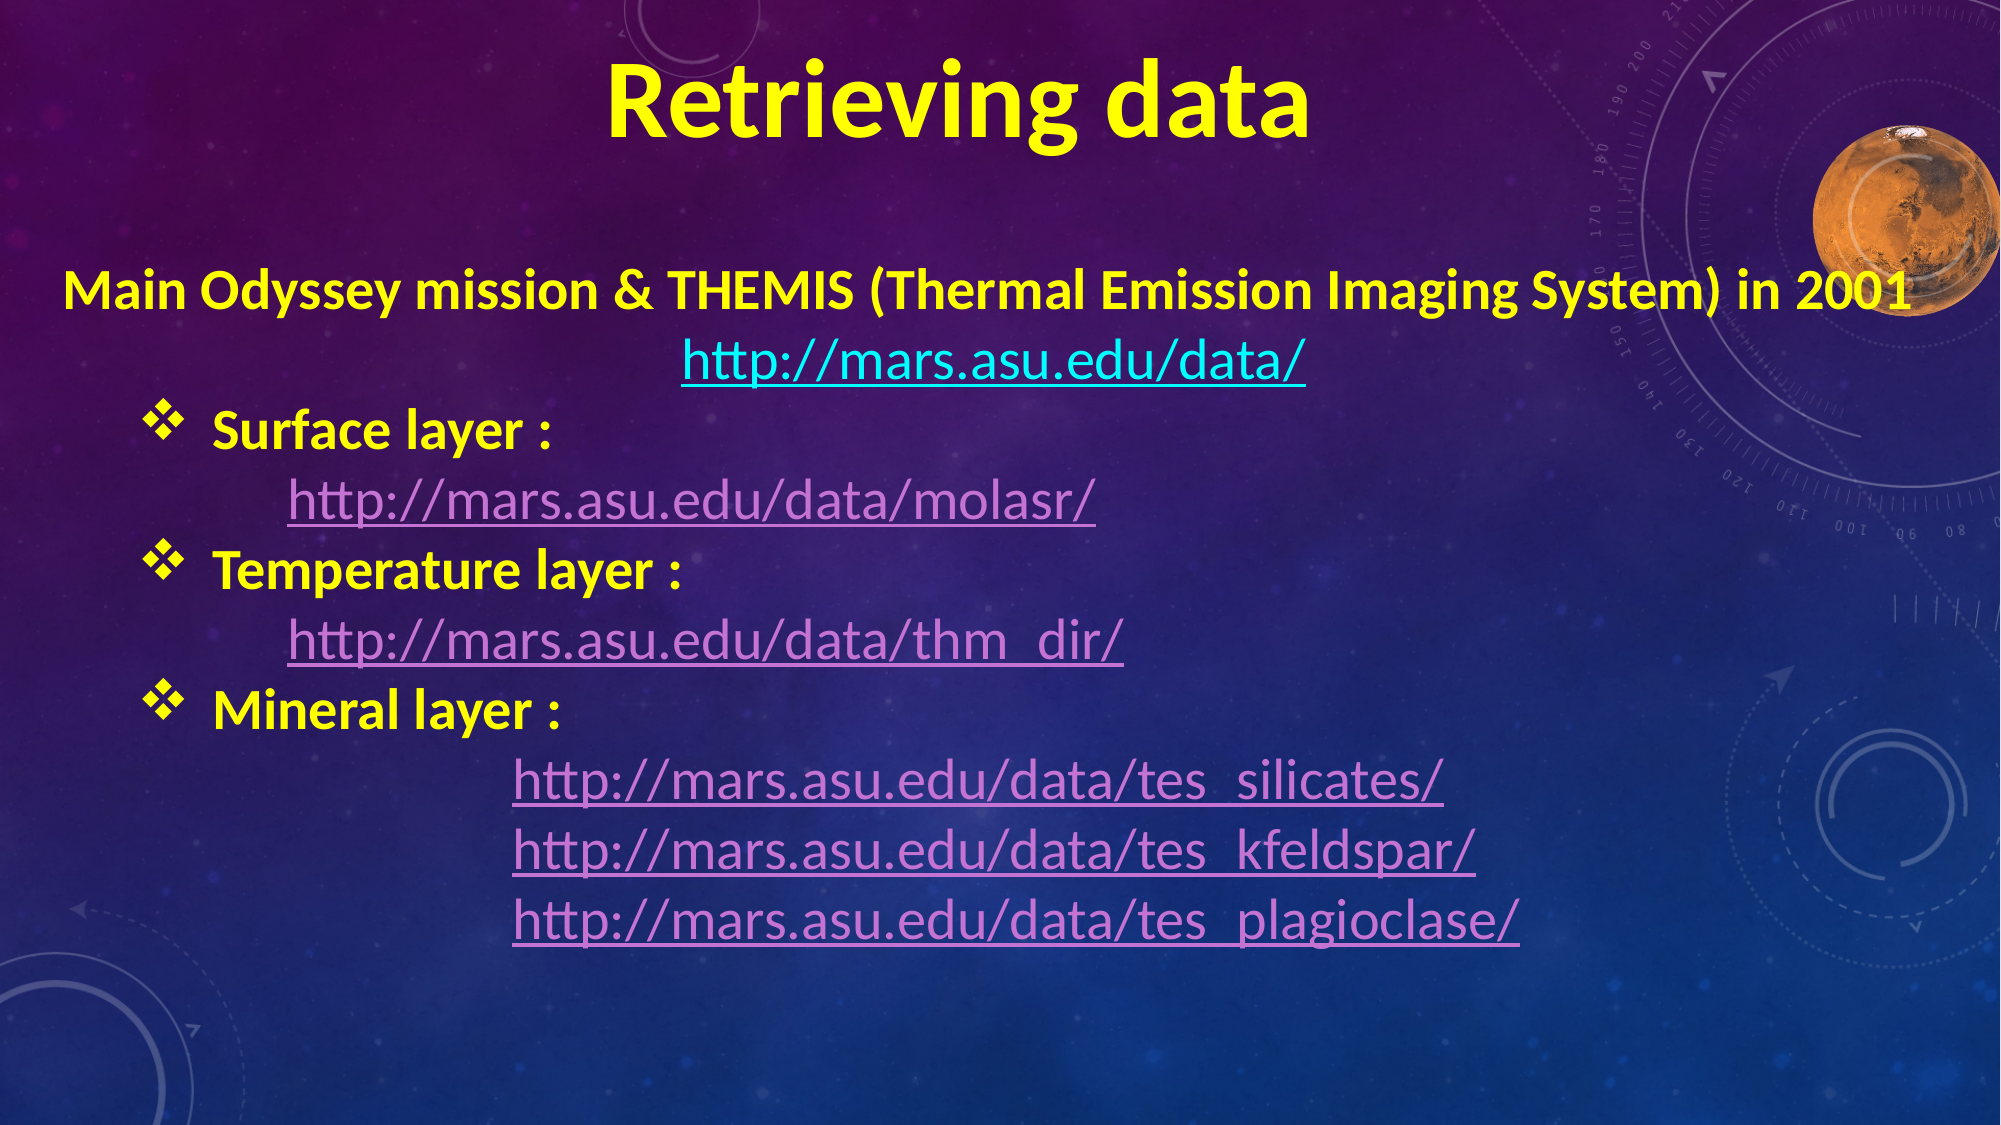

Retrieving data
Main Odyssey mission & THEMIS (Thermal Emission Imaging System) in 2001
http://mars.asu.edu/data/
Surface layer :
http://mars.asu.edu/data/molasr/
Temperature layer :
http://mars.asu.edu/data/thm_dir/
Mineral layer :
			http://mars.asu.edu/data/tes_silicates/
			http://mars.asu.edu/data/tes_kfeldspar/
			http://mars.asu.edu/data/tes_plagioclase/